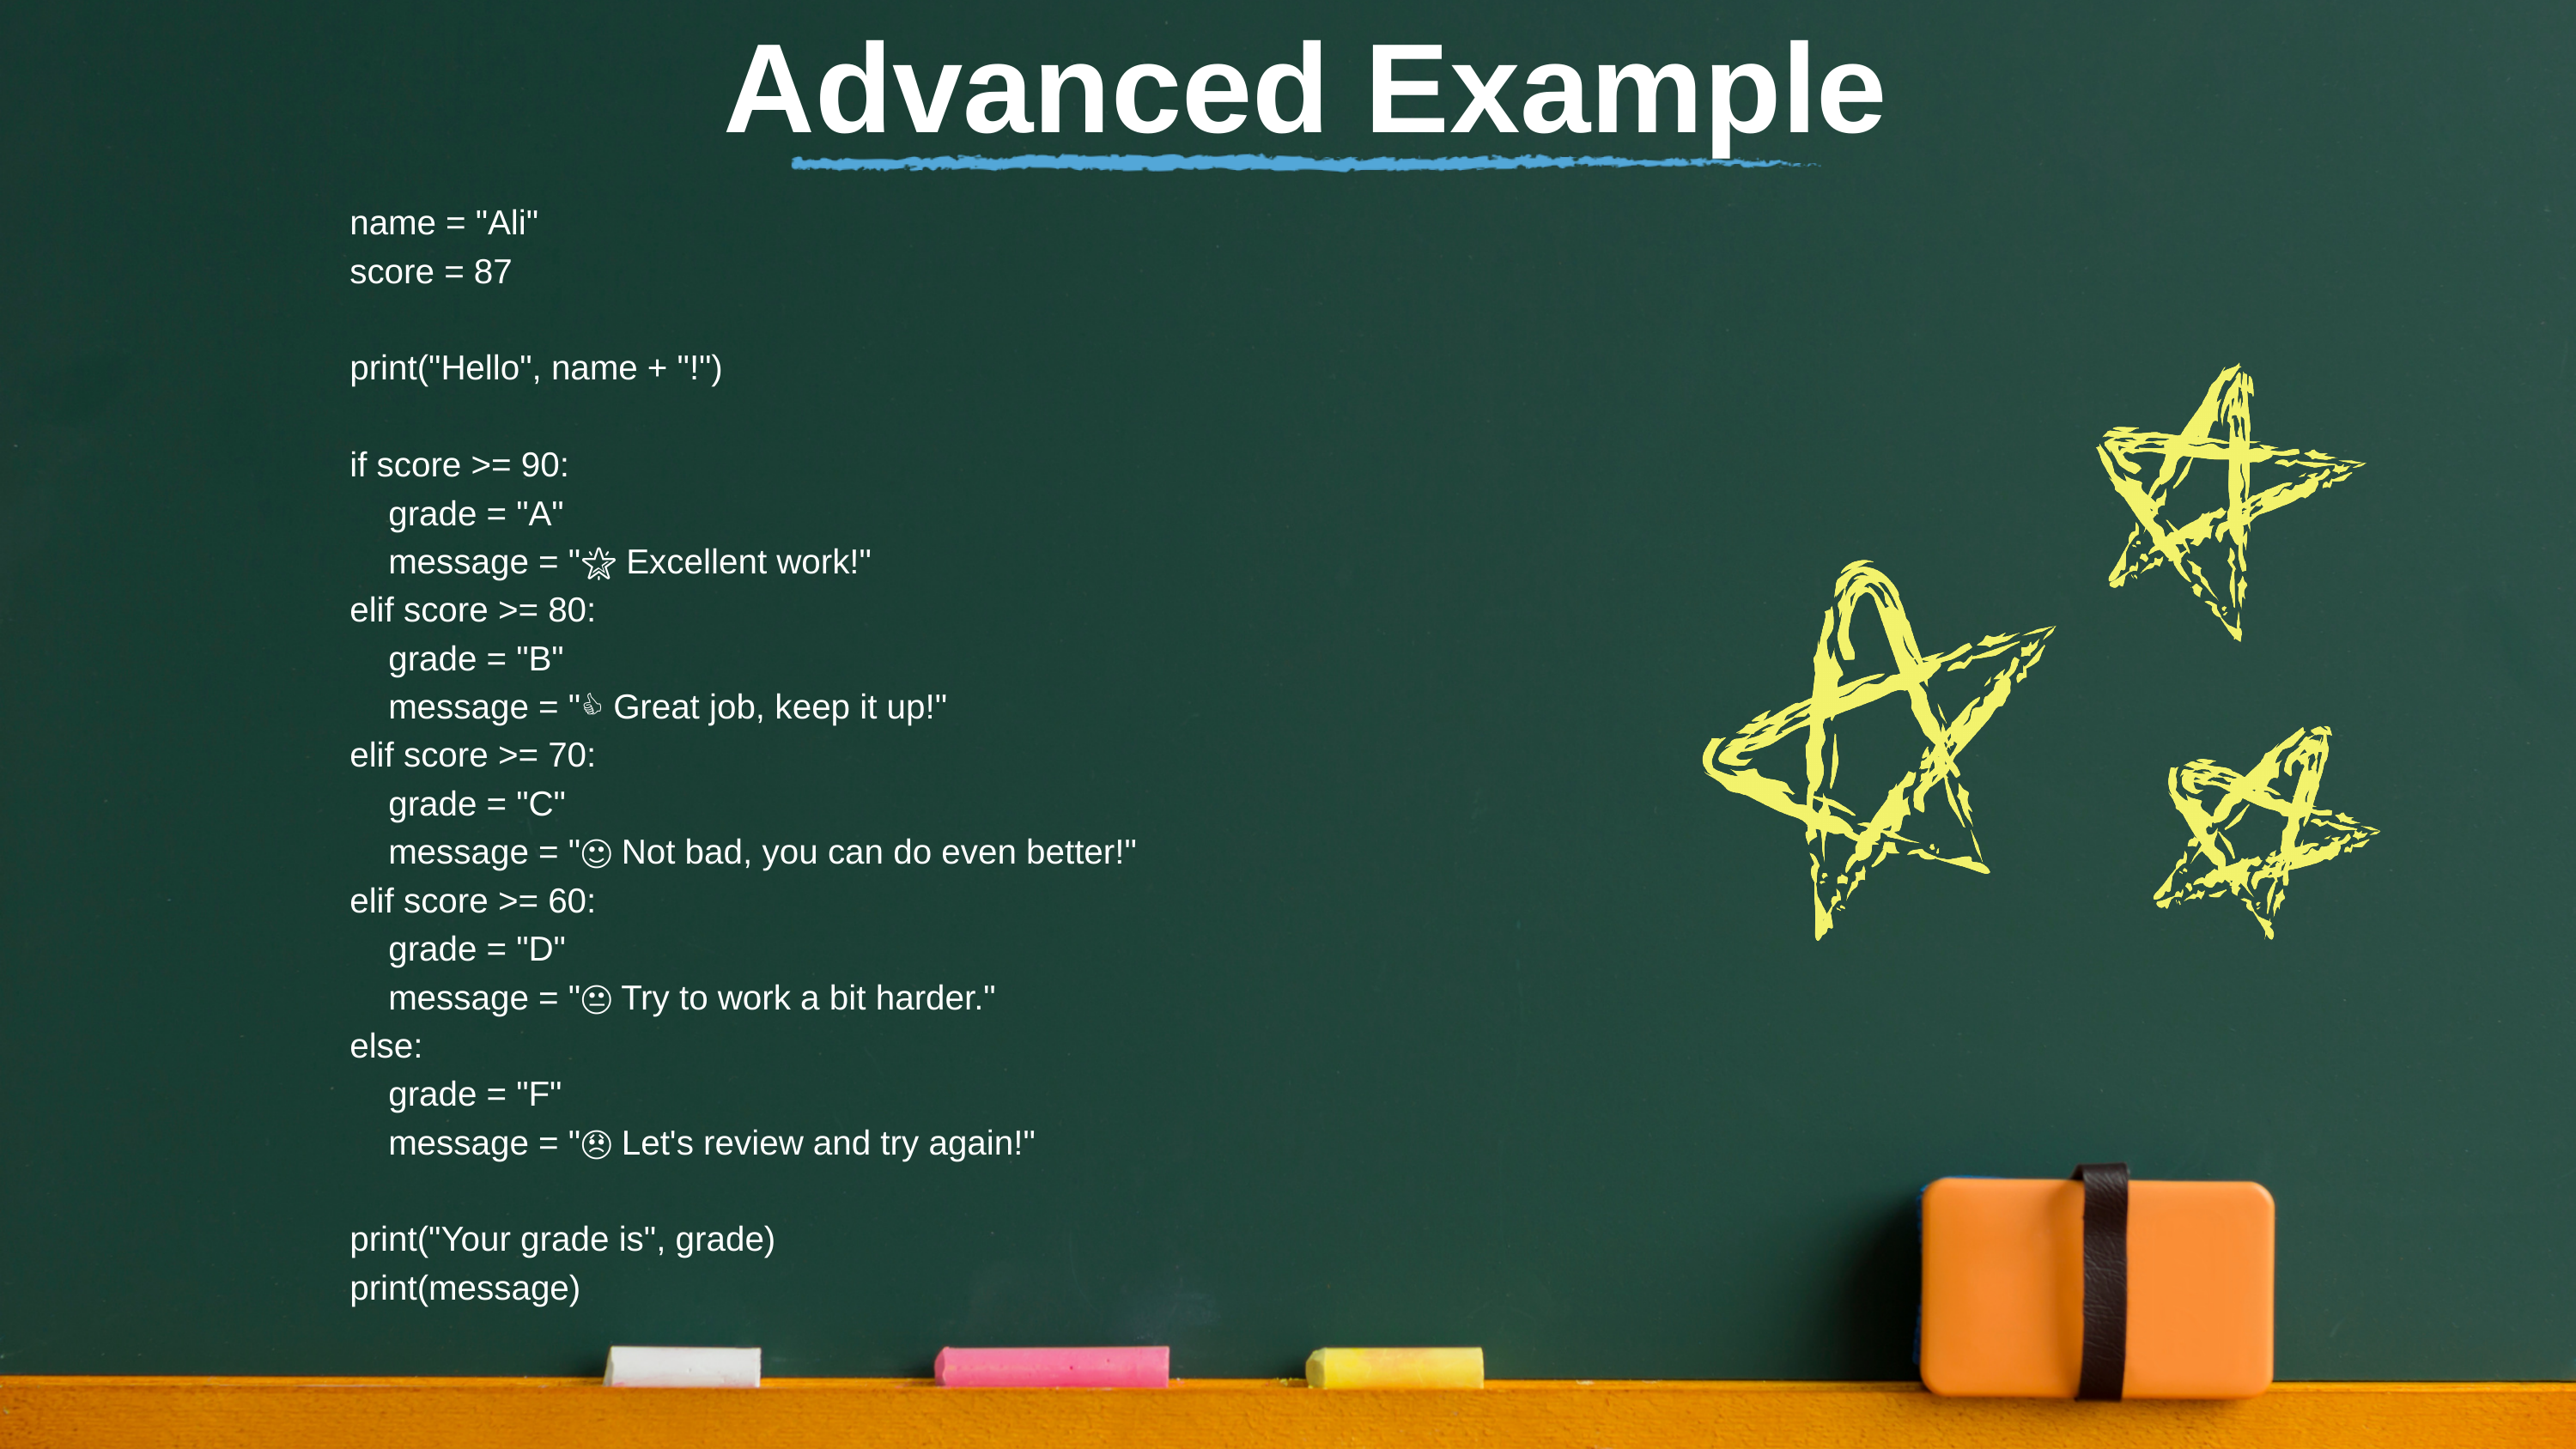

Advanced Example

name = "Ali"
score = 87

print("Hello", name + "!")

if score >= 90:
    grade = "A"
    message = "🌟 Excellent work!"
elif score >= 80:
    grade = "B"
    message = "👍 Great job, keep it up!"
elif score >= 70:
    grade = "C"
    message = "🙂 Not bad, you can do even better!"
elif score >= 60:
    grade = "D"
    message = "😐 Try to work a bit harder."
else:
    grade = "F"
    message = "😞 Let's review and try again!"

print("Your grade is", grade)
print(message)